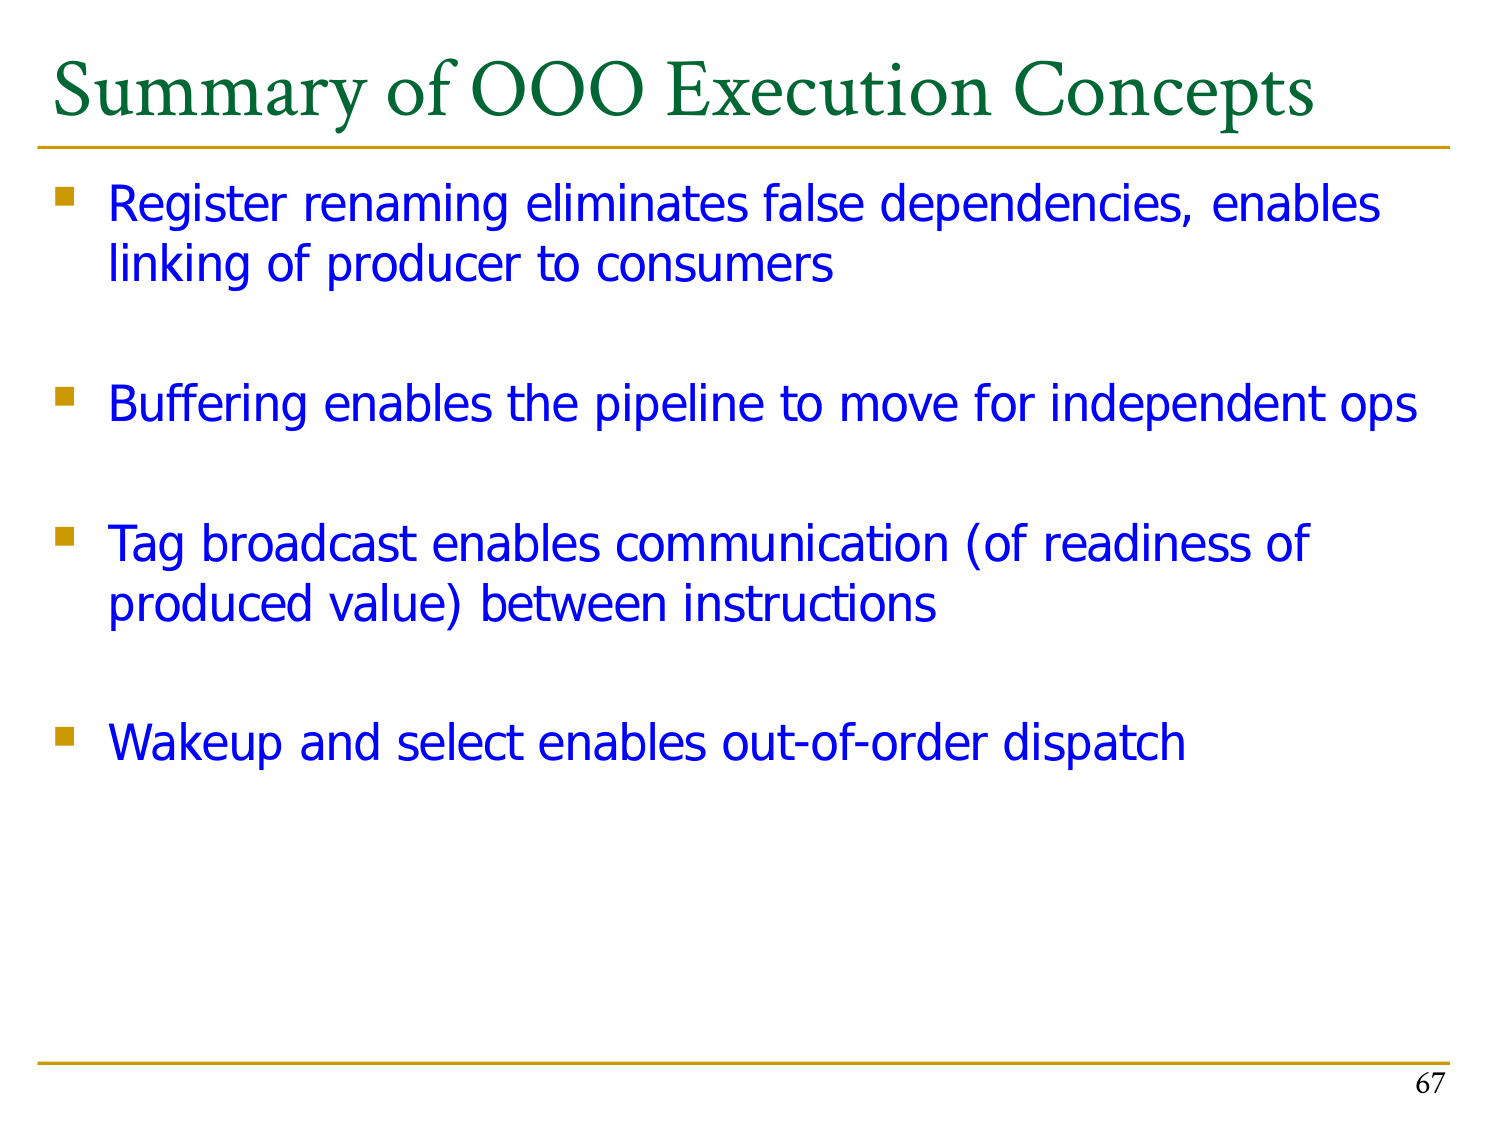

# Summary of OOO Execution Concepts
Register renaming eliminates false dependencies, enables linking of producer to consumers

Buffering enables the pipeline to move for independent ops

Tag broadcast enables communication (of readiness of produced value) between instructions

Wakeup and select enables out-of-order dispatch

67